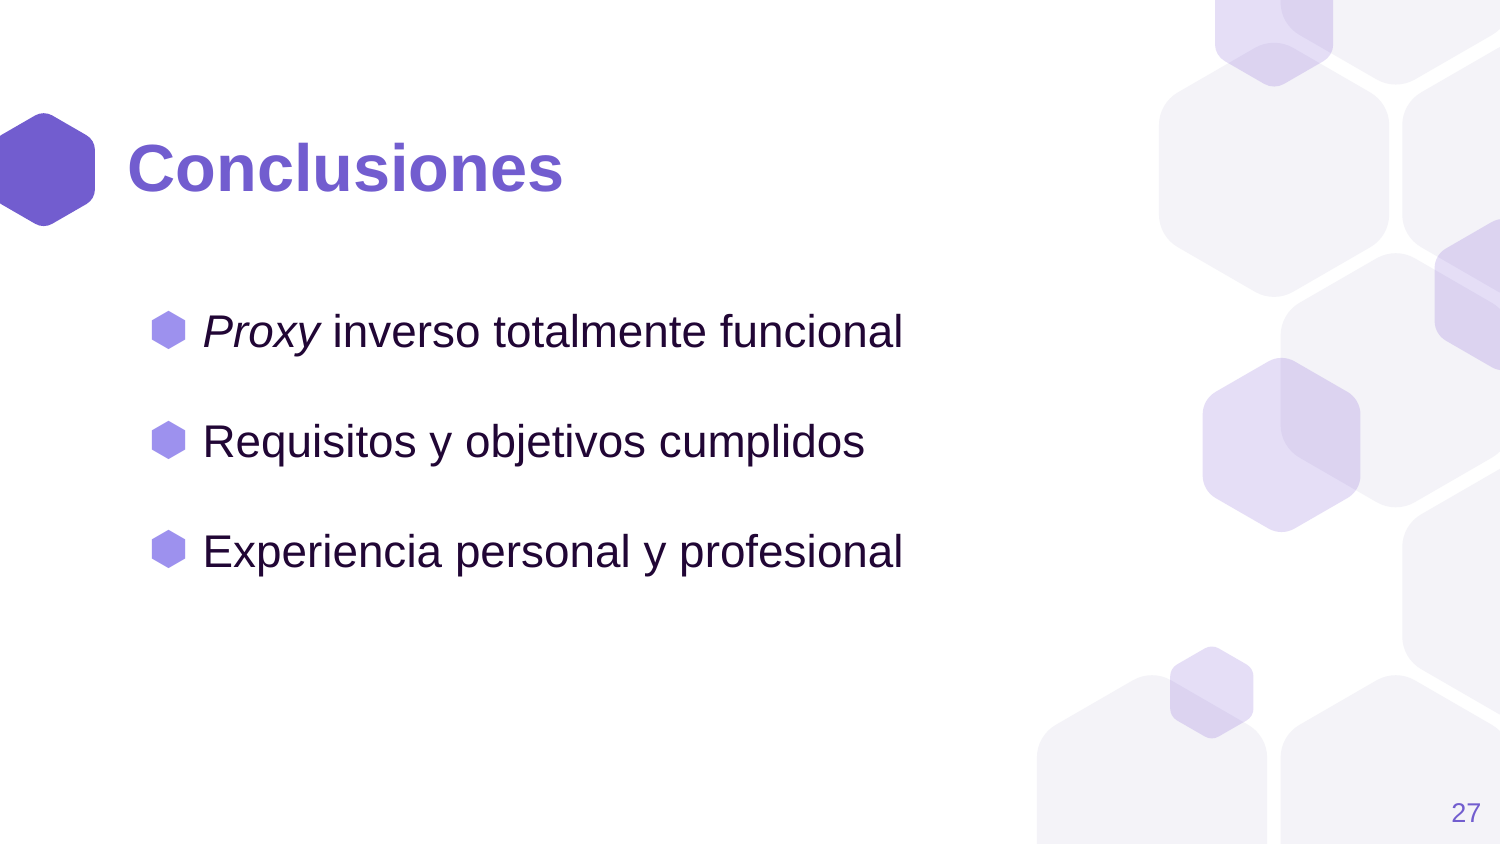

# Conclusiones
Proxy inverso totalmente funcional
Requisitos y objetivos cumplidos
Experiencia personal y profesional
27